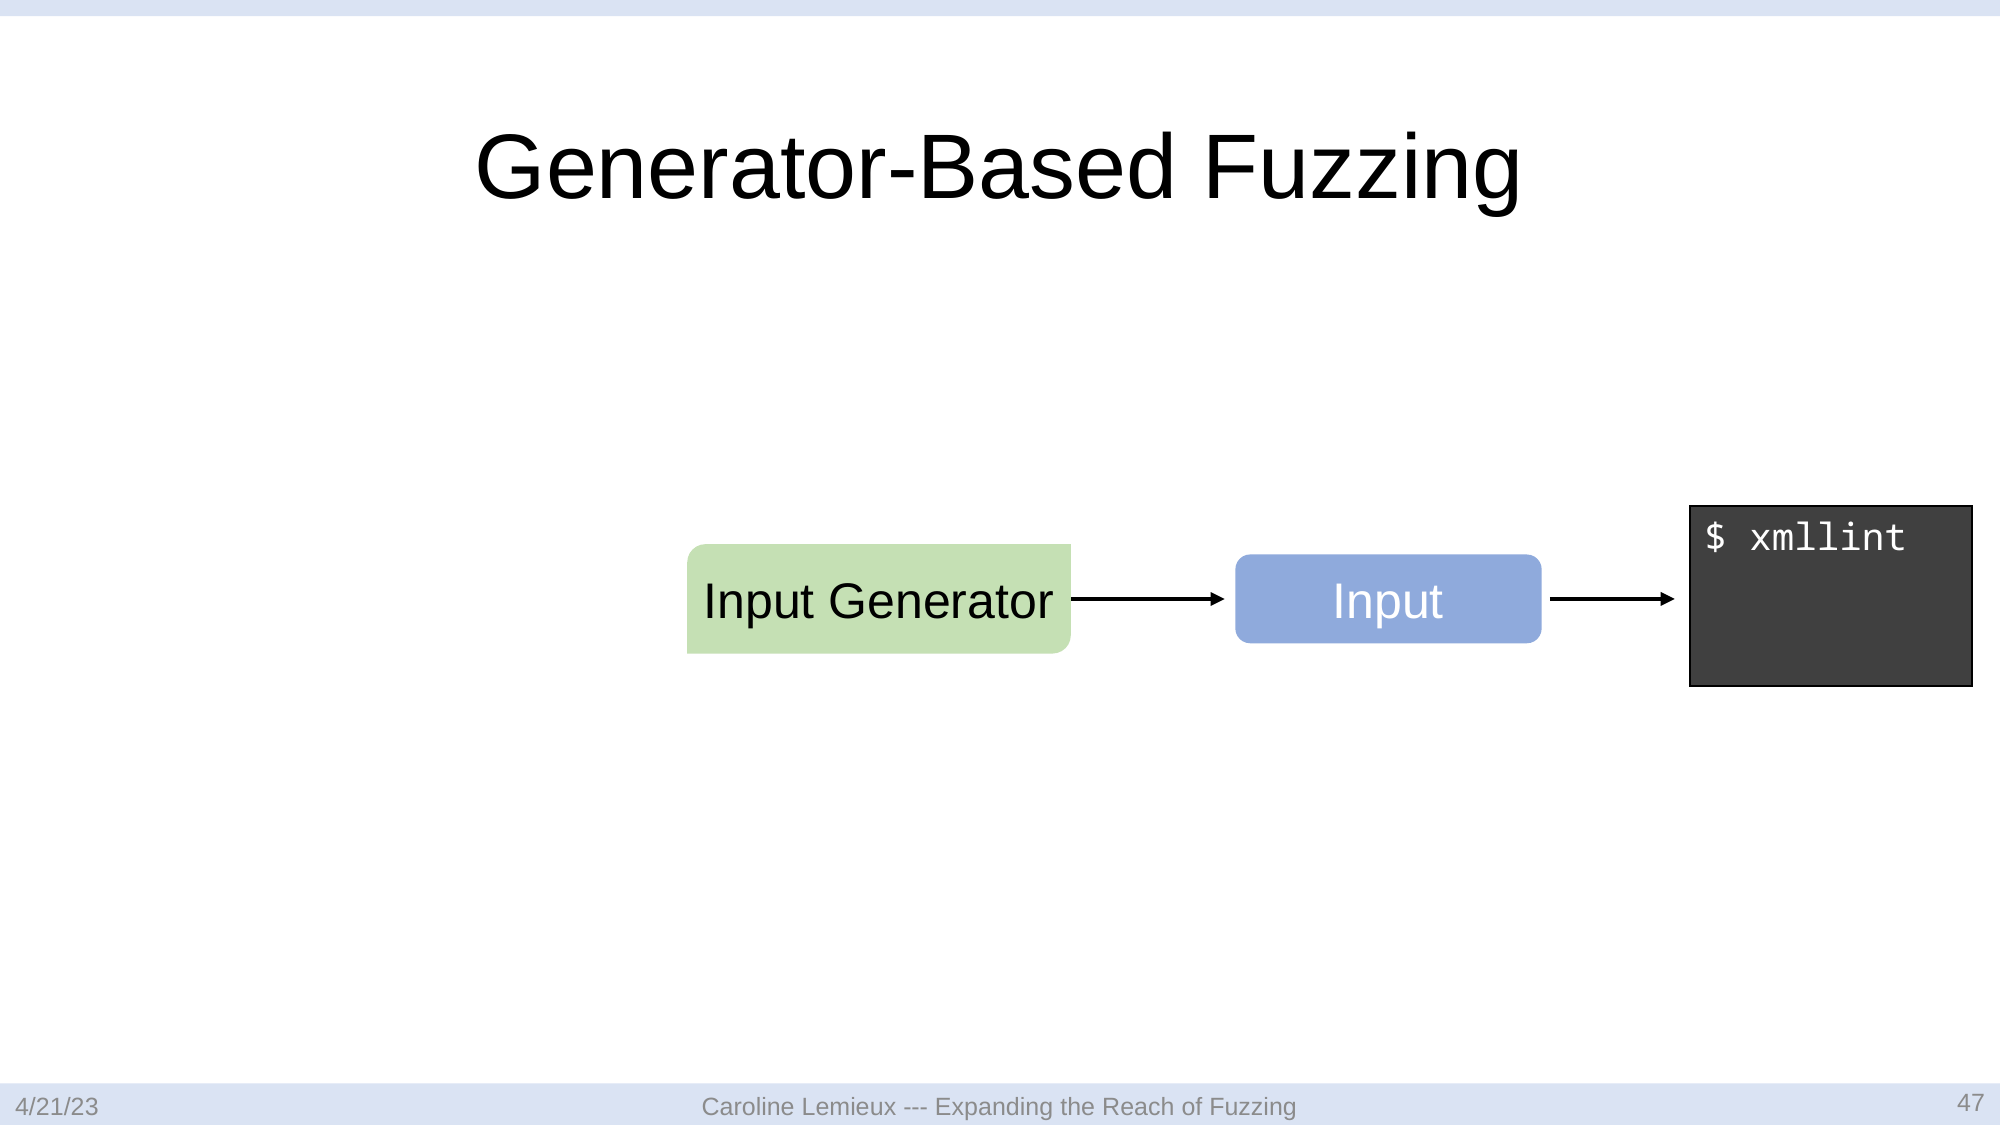

# Generator-Based Fuzzing
$ xmllint
Input Generator
Input
47
4/21/23
Caroline Lemieux --- Expanding the Reach of Fuzzing